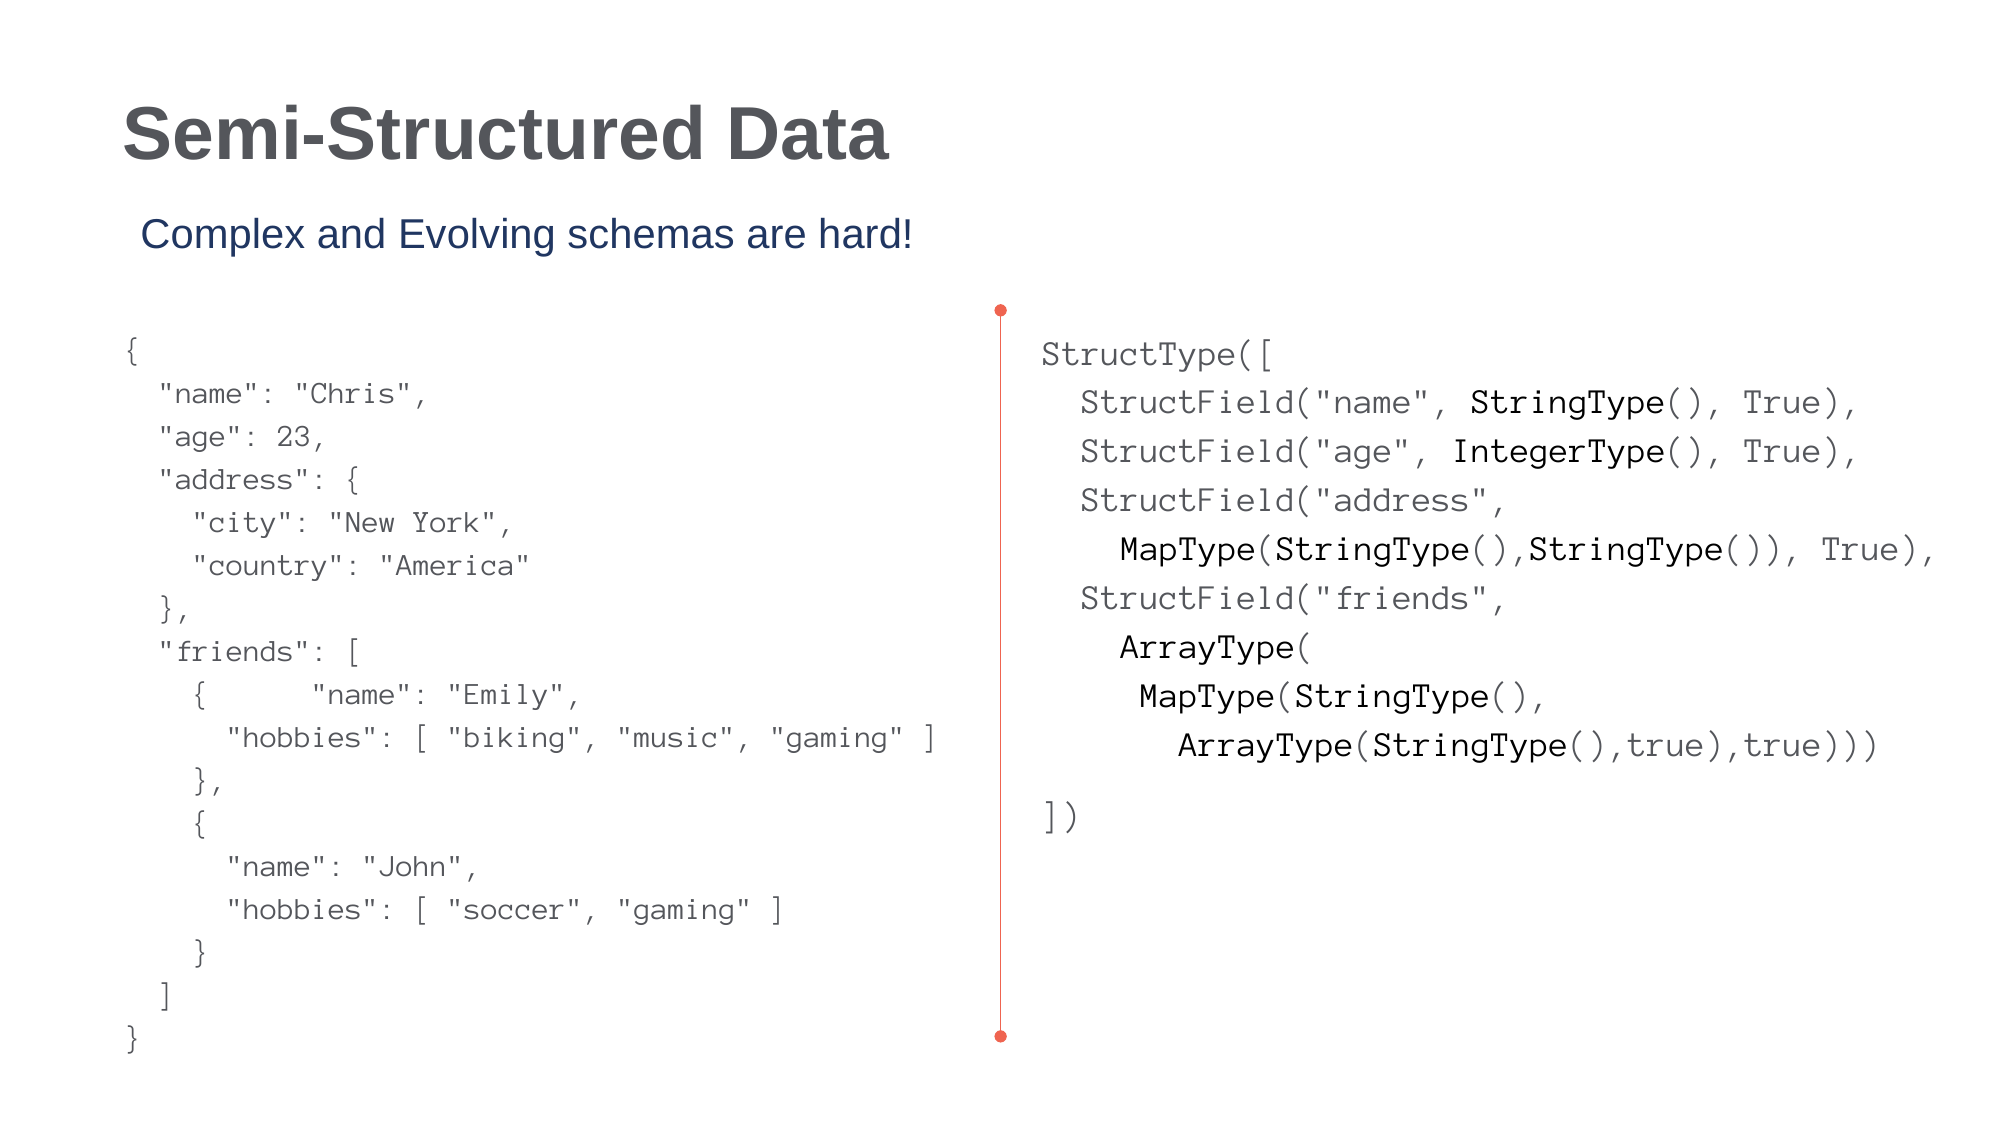

# Semi-Structured Data
Complex and Evolving schemas are hard!
{
  "name": "Chris",
  "age": 23,
  "address": {
    "city": "New York",
    "country": "America"
  },
  "friends": [
    {      "name": "Emily",
      "hobbies": [ "biking", "music", "gaming" ]
    },
    {
      "name": "John",
      "hobbies": [ "soccer", "gaming" ]
    }
  ]
}

StructType([
  StructField("name", StringType(), True),
  StructField("age", IntegerType(), True),
  StructField("address",
    MapType(StringType(),StringType()), True),
  StructField("friends",
    ArrayType(
     MapType(StringType(),
       ArrayType(StringType(),true),true)))
])